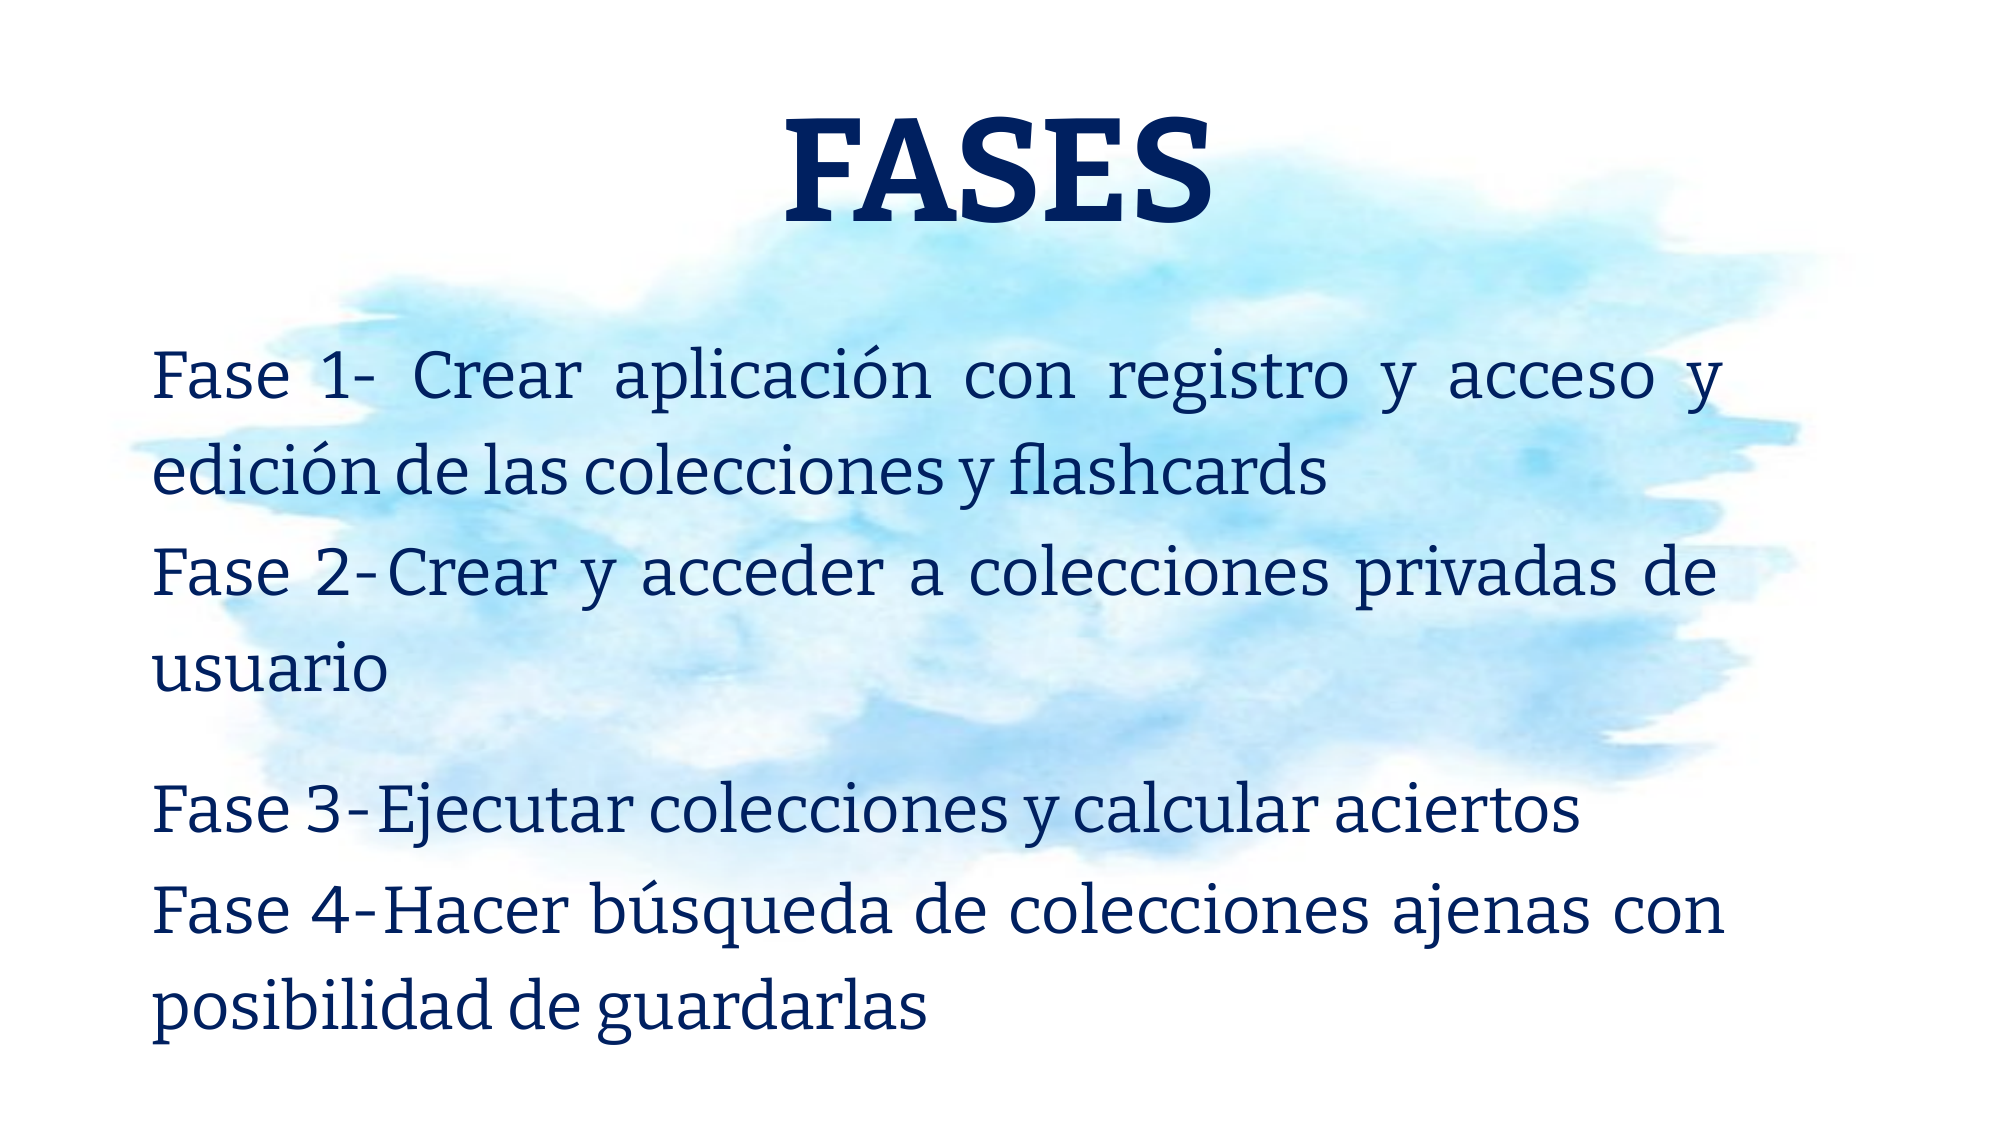

# FASES

Fase 1- 	Crear aplicación con registro y acceso y 			edición de las colecciones y flashcards
Fase 2-	Crear y acceder a colecciones privadas de 			usuario
Fase 3-	Ejecutar colecciones y calcular aciertos
Fase 4-	Hacer búsqueda de colecciones ajenas con 			posibilidad de guardarlas